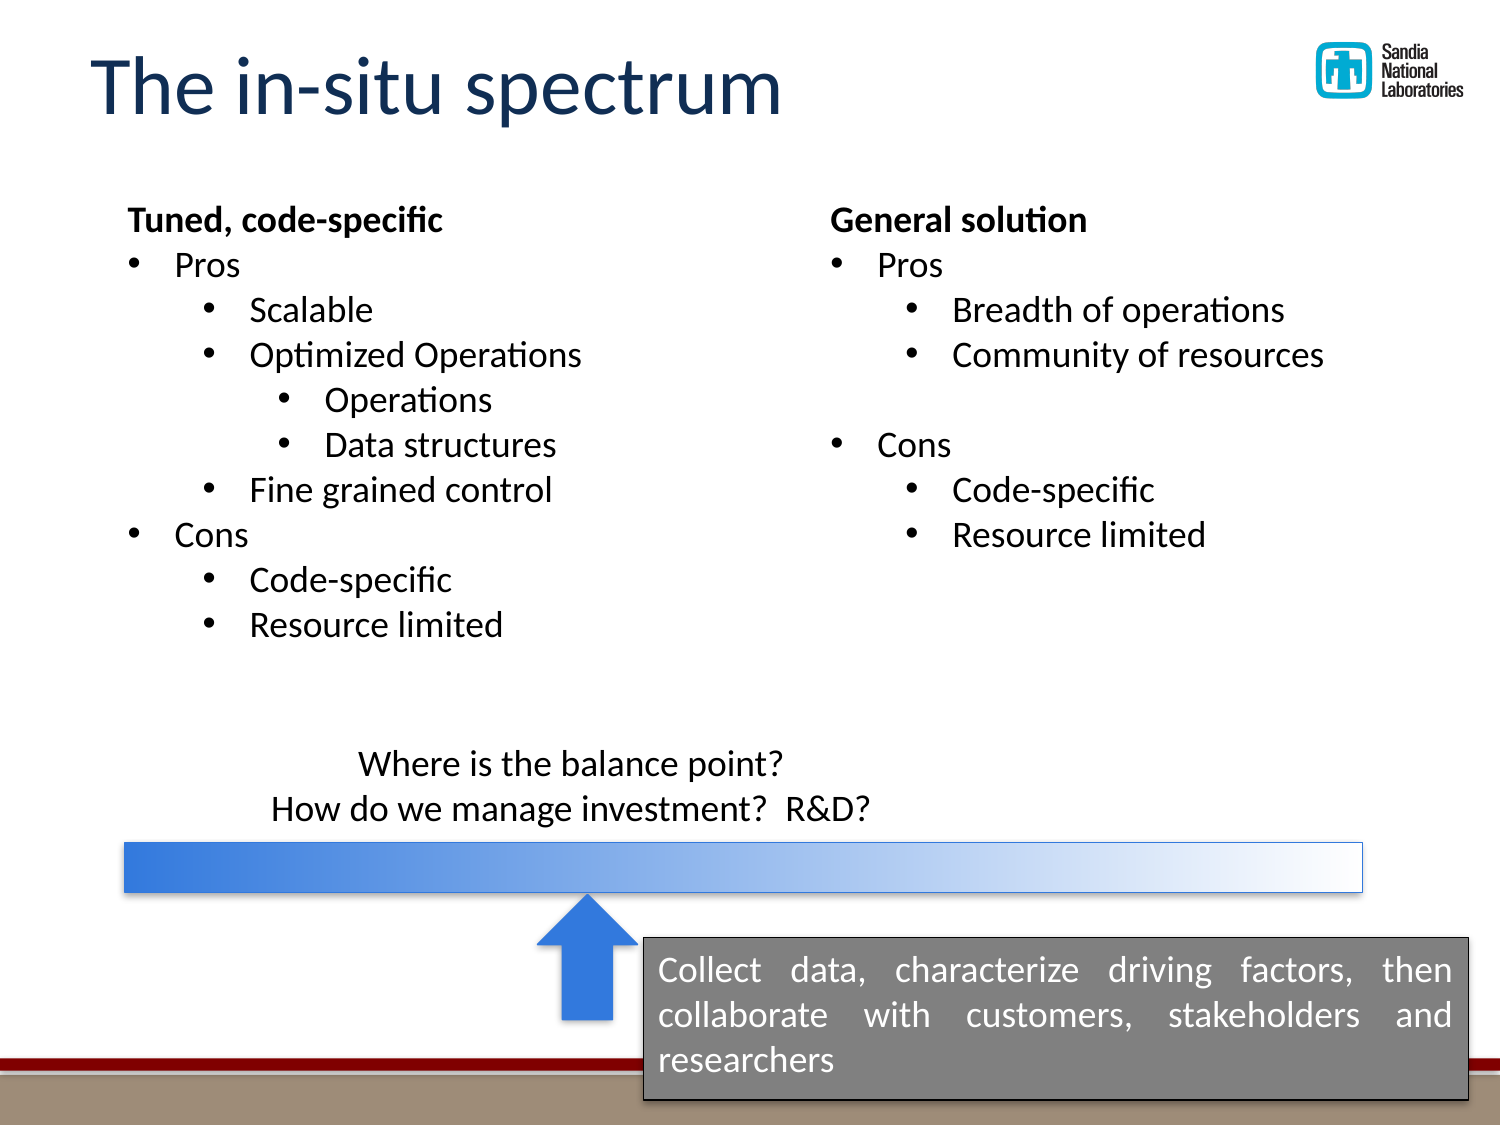

# The in-situ spectrum
Tuned, code-specific
Pros
Scalable
Optimized Operations
Operations
Data structures
Fine grained control
Cons
Code-specific
Resource limited
General solution
Pros
Breadth of operations
Community of resources

Cons
Code-specific
Resource limited
Where is the balance point?
How do we manage investment?  R&D?

Collect data, characterize driving factors, then collaborate with customers, stakeholders and researchers
14